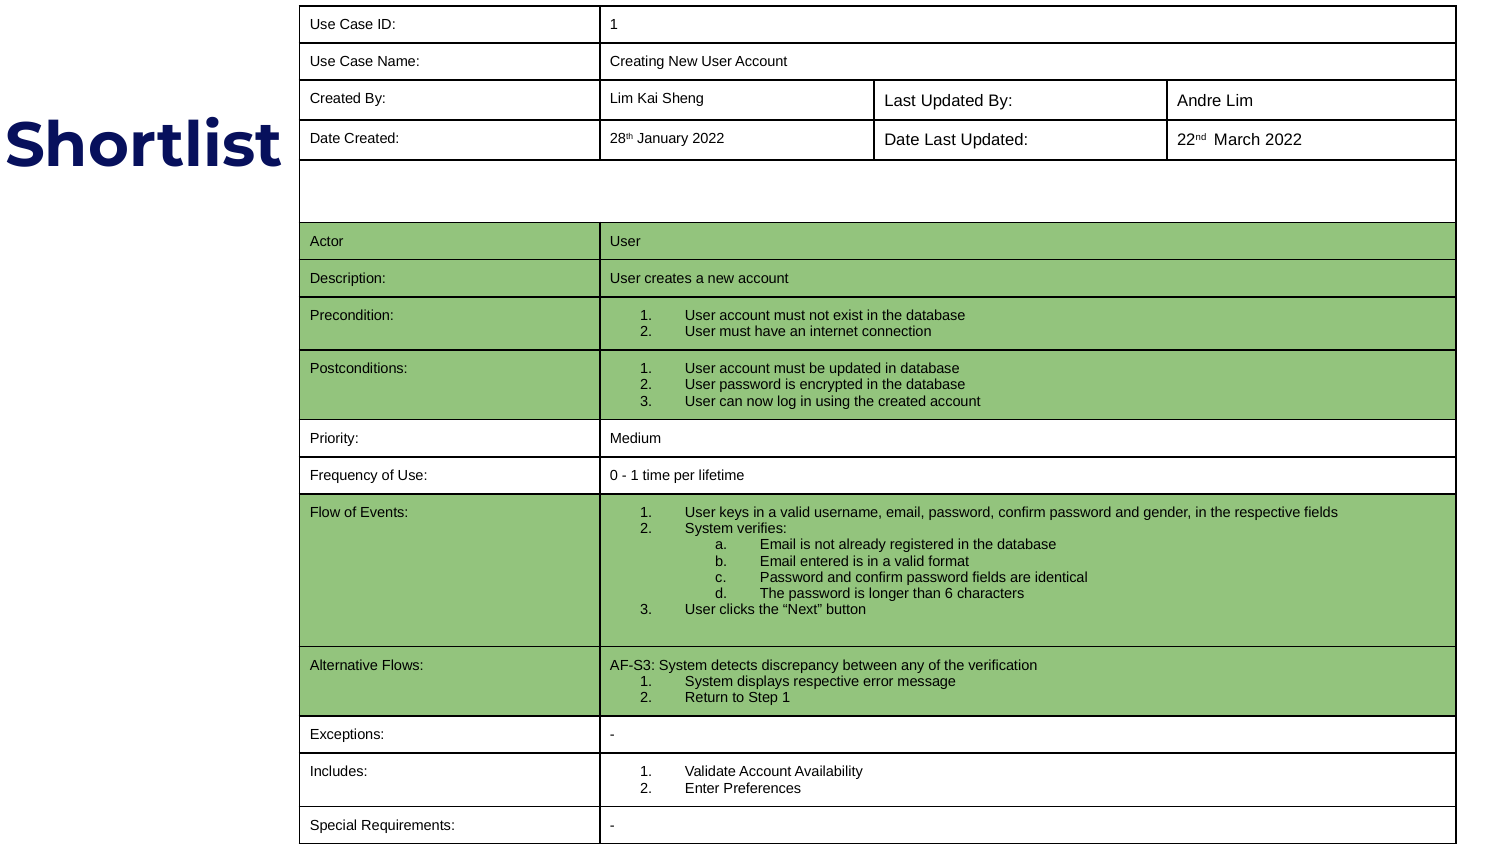

| Use Case ID: | 1 |  |  |
| --- | --- | --- | --- |
| Use Case Name: | Creating New User Account |  |  |
| Created By: | Lim Kai Sheng | Last Updated By: | Andre Lim |
| Date Created: | 28th January 2022 | Date Last Updated: | 22nd March 2022 |
|  |  |  |  |
| Actor | User |  |  |
| Description: | User creates a new account |  |  |
| Precondition: | User account must not exist in the database User must have an internet connection |  |  |
| Postconditions: | User account must be updated in database User password is encrypted in the database User can now log in using the created account |  |  |
| Priority: | Medium |  |  |
| Frequency of Use: | 0 - 1 time per lifetime |  |  |
| Flow of Events: | User keys in a valid username, email, password, confirm password and gender, in the respective fields System verifies: Email is not already registered in the database Email entered is in a valid format Password and confirm password fields are identical The password is longer than 6 characters User clicks the “Next” button |  |  |
| Alternative Flows: | AF-S3: System detects discrepancy between any of the verification System displays respective error message Return to Step 1 |  |  |
| Exceptions: | - |  |  |
| Includes: | Validate Account Availability Enter Preferences |  |  |
| Special Requirements: | - |  |  |
| Assumptions: | - |  |  |
| Notes and Issues: | - |  |  |
# Shortlist